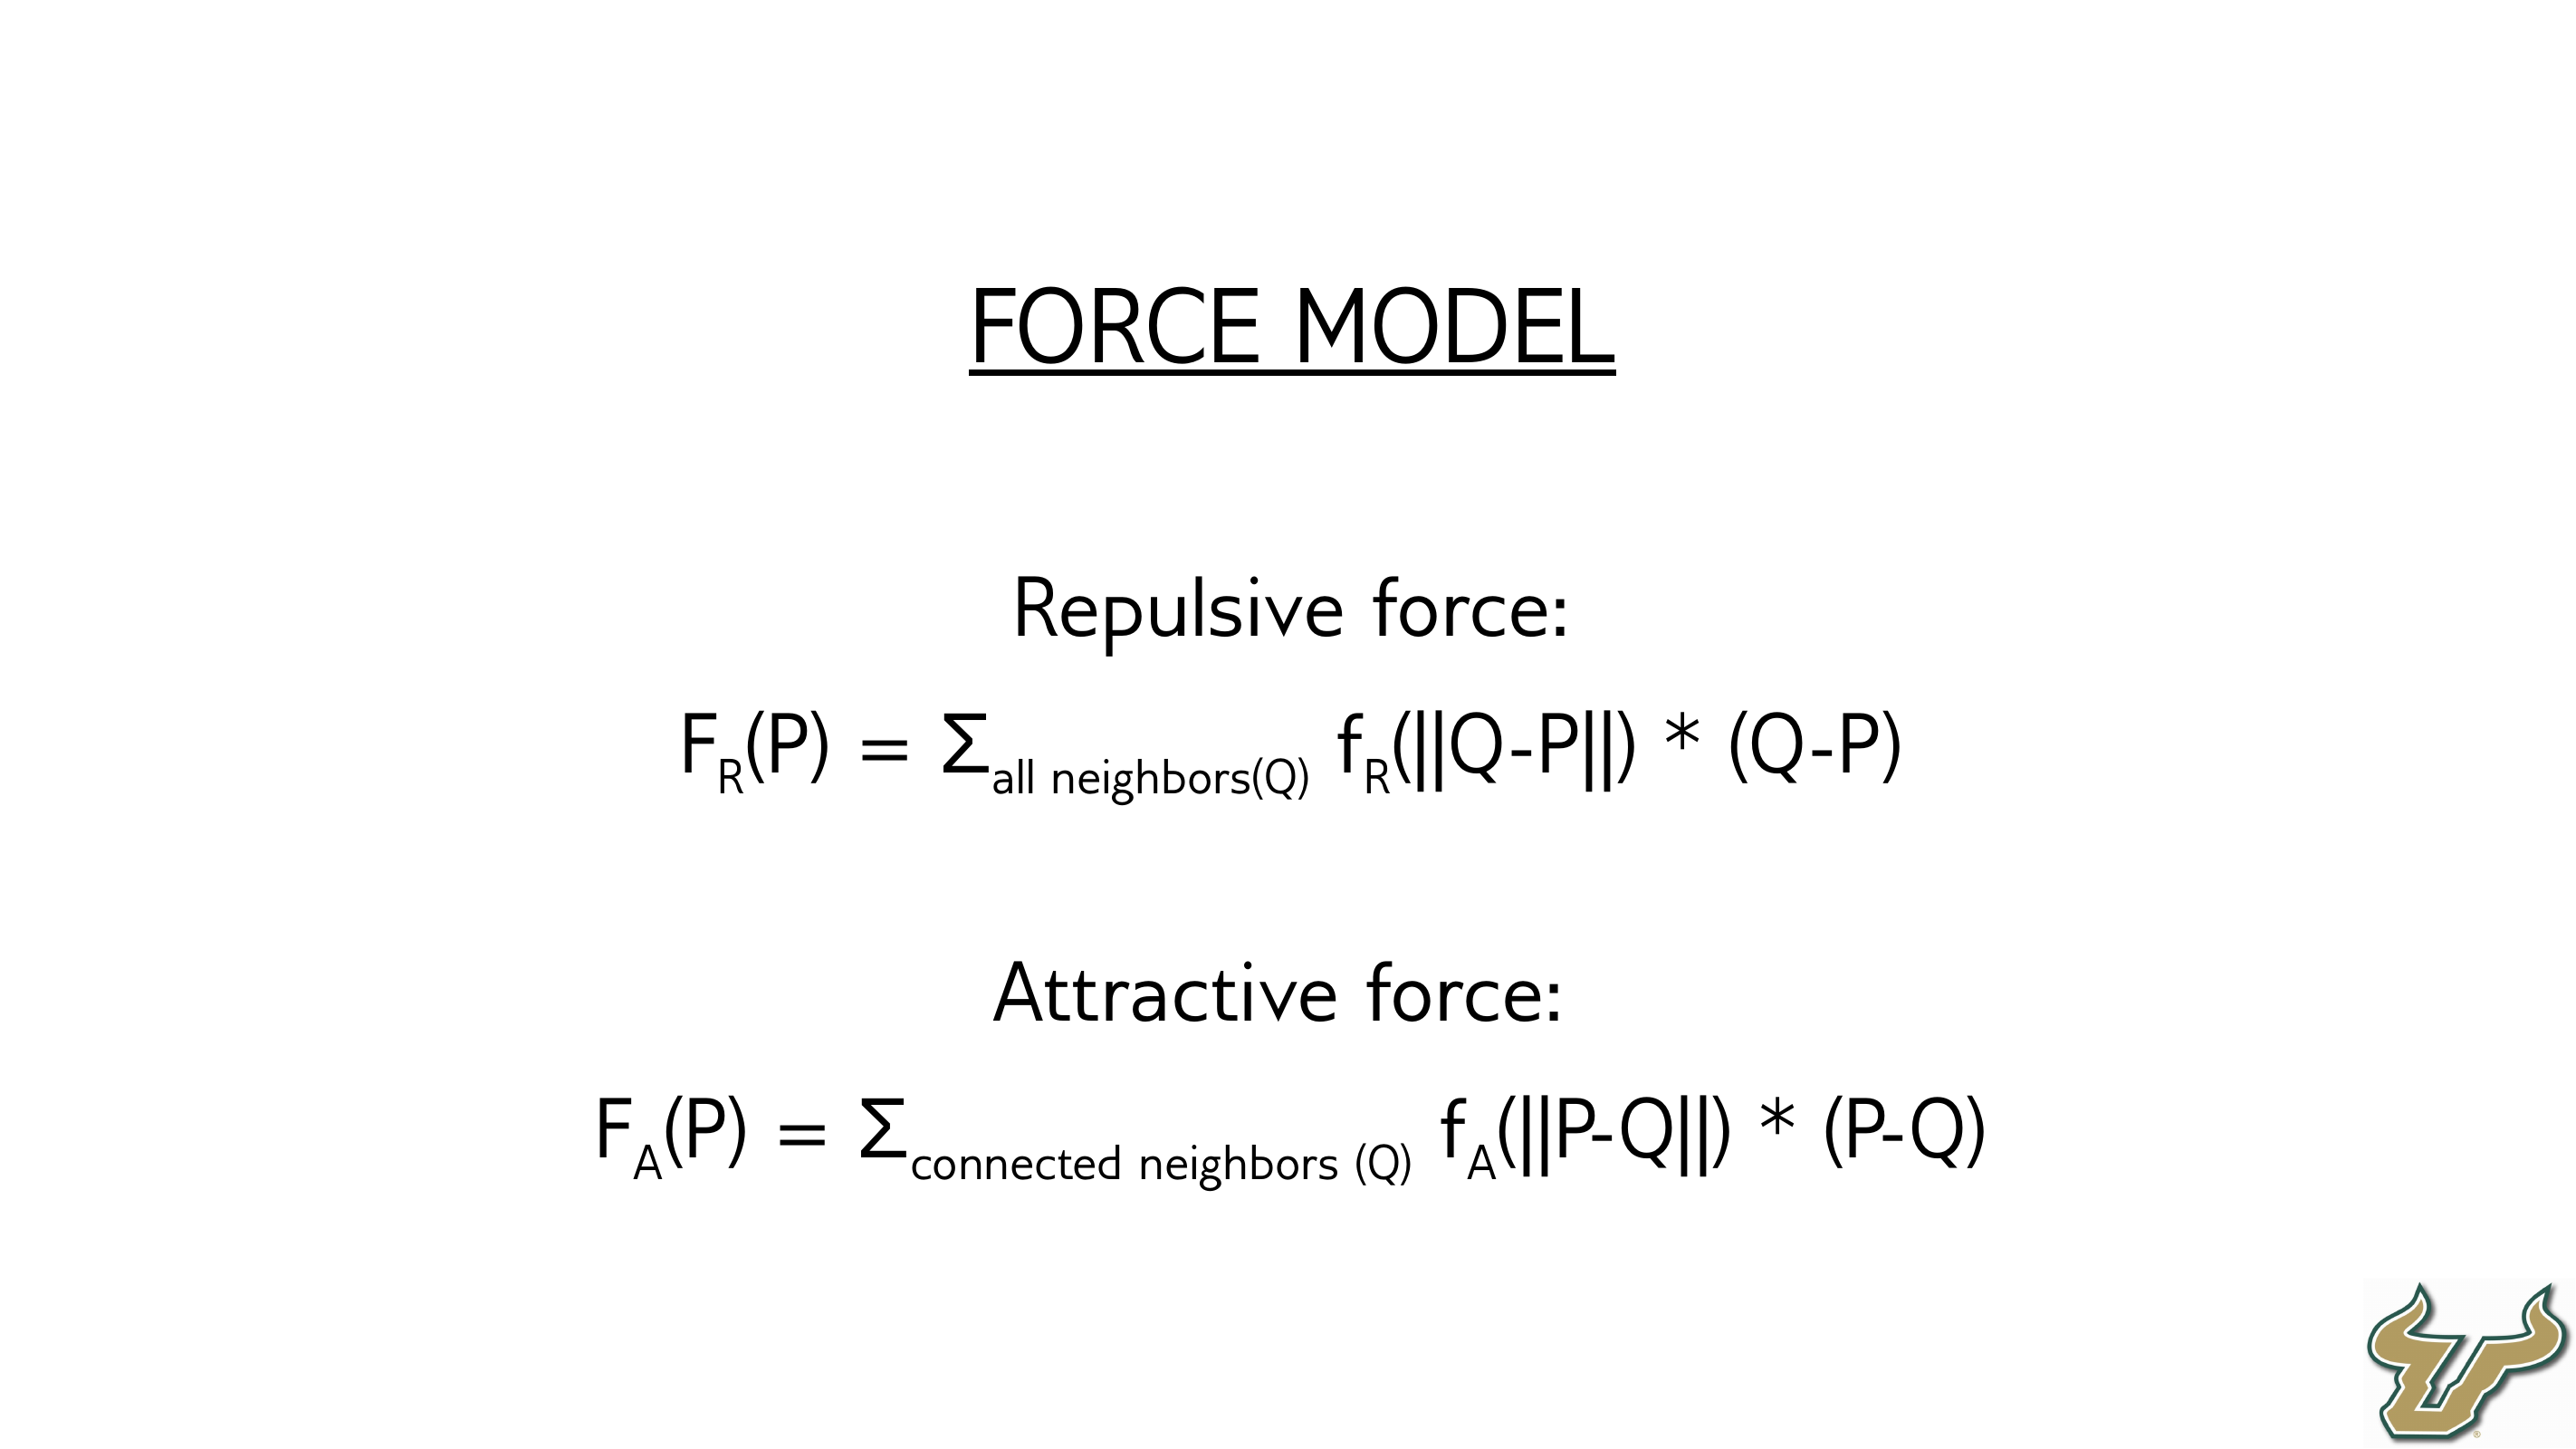

FORCE MODEL

Repulsive force:
FR(P) = Σall neighbors(Q) fR(||Q-P||) * (Q-P)

Attractive force:
FA(P) = Σconnected neighbors (Q) fA(||P-Q||) * (P-Q)